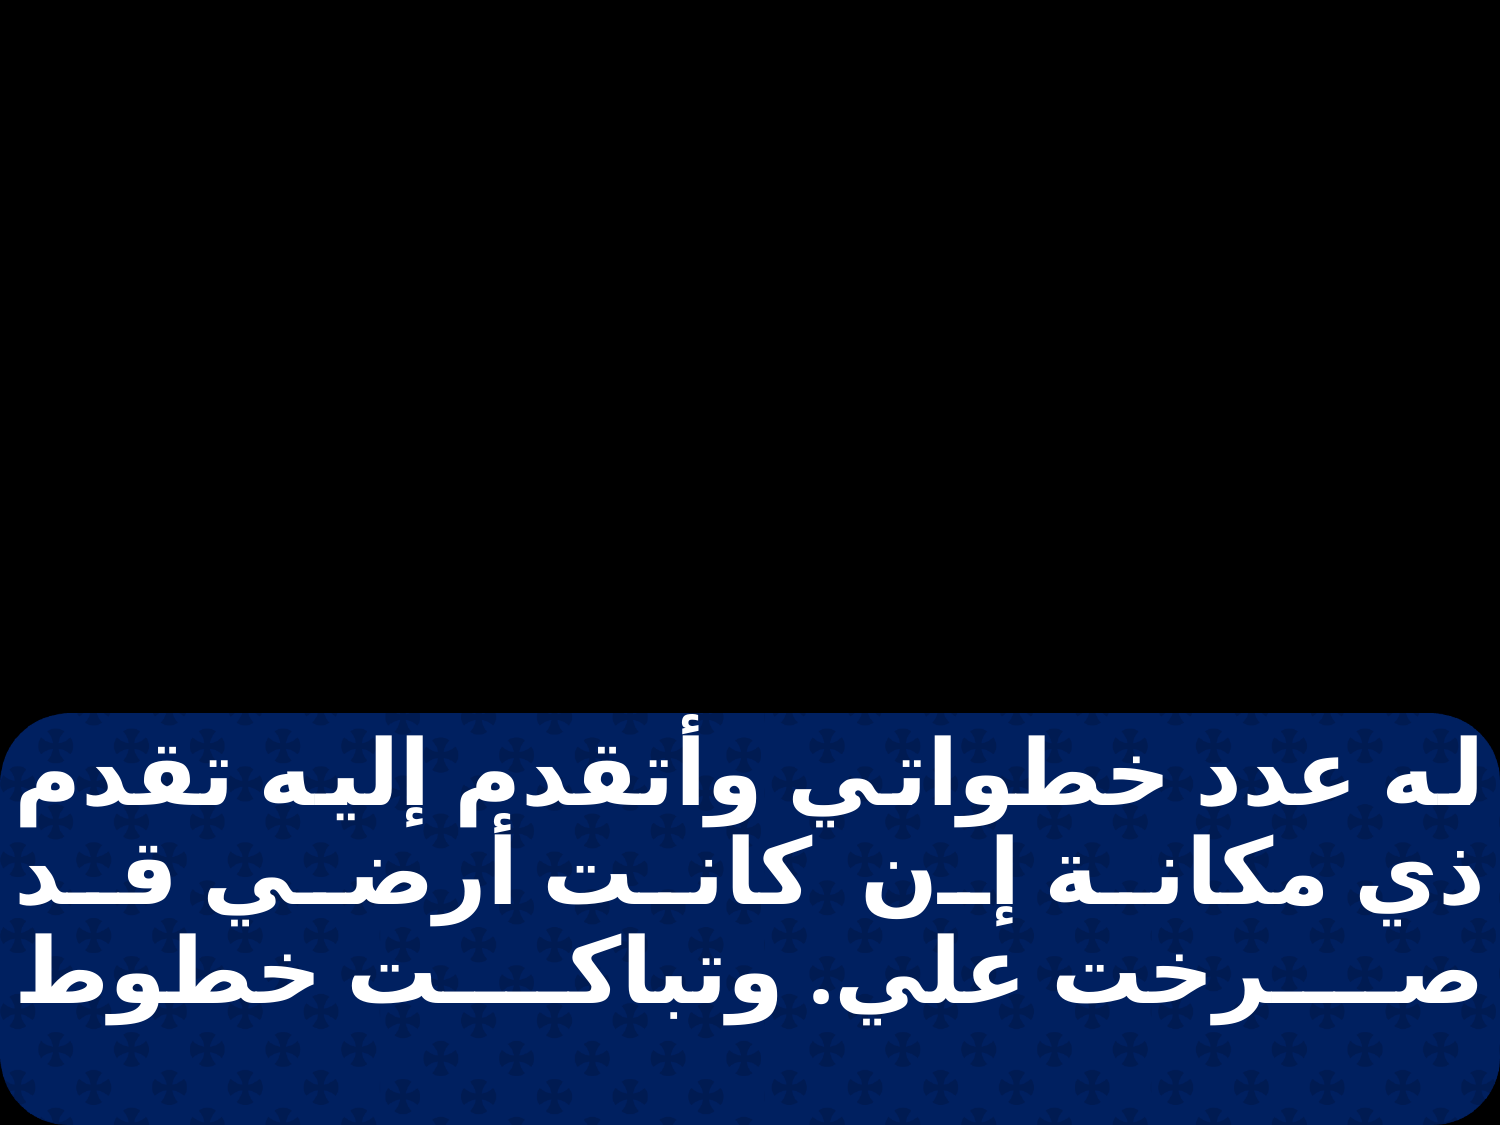

له عدد خطواتي وأتقدم إليه تقدم ذي مكانة إن  كانت أرضي قد صرخت علي. وتباكت خطوط